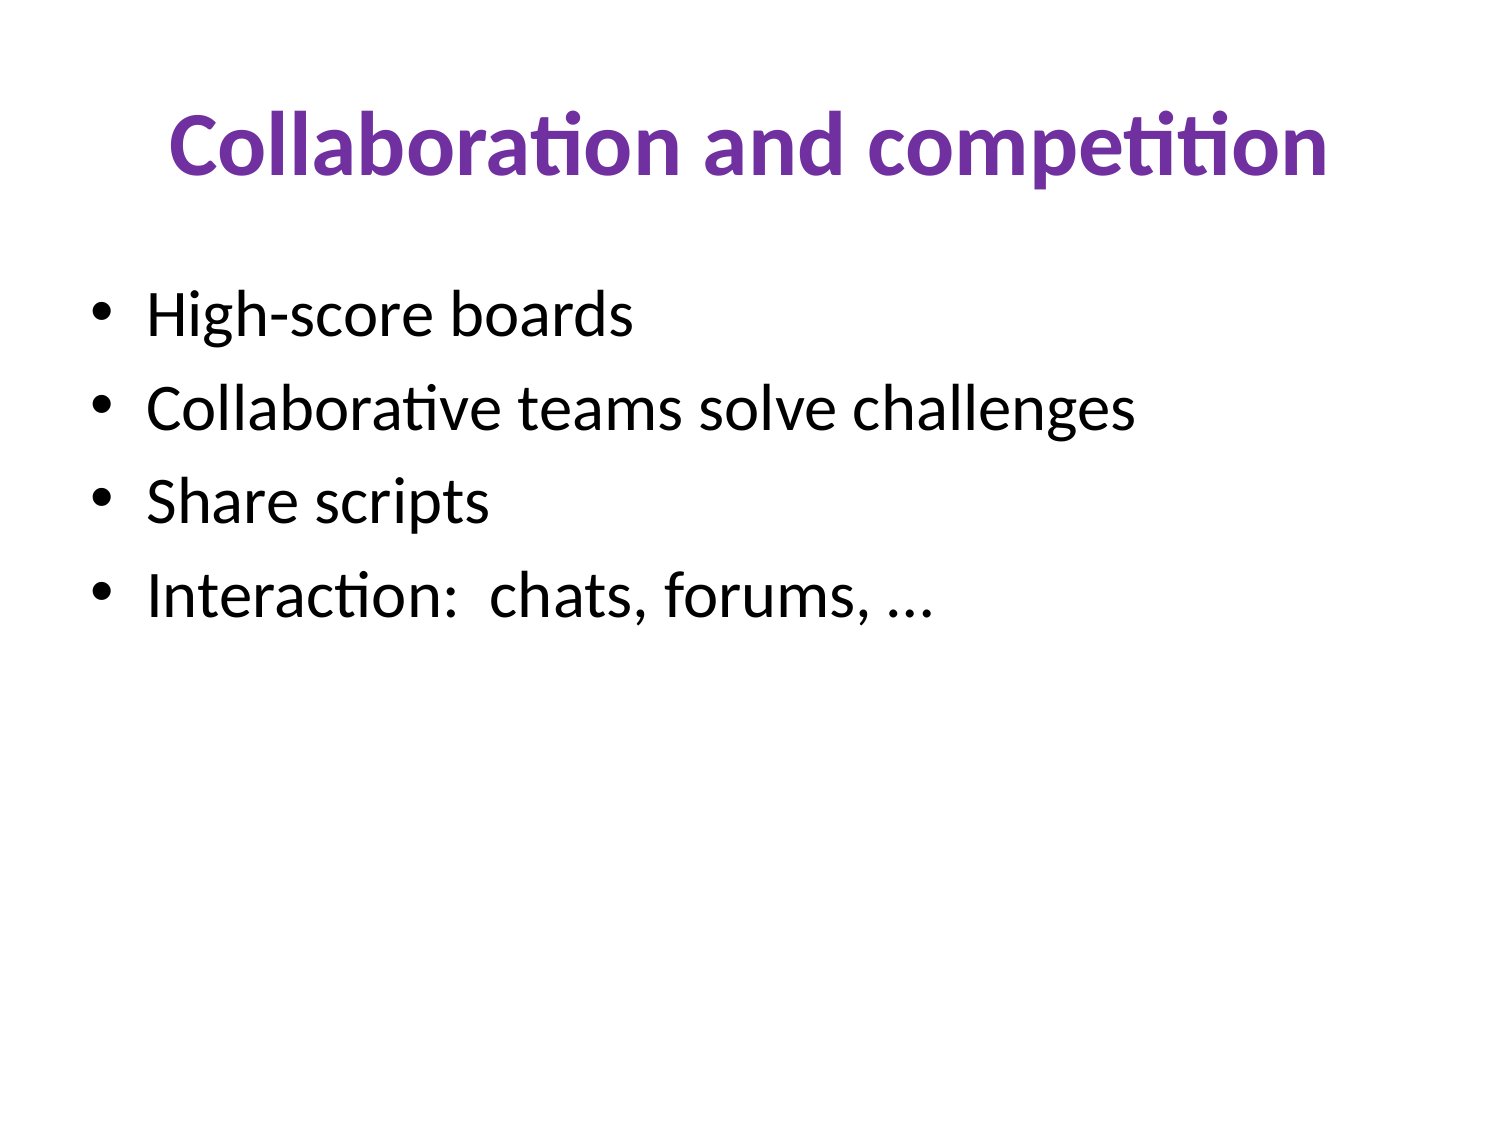

# Collaboration and competition
High-score boards
Collaborative teams solve challenges
Share scripts
Interaction:  chats, forums, …